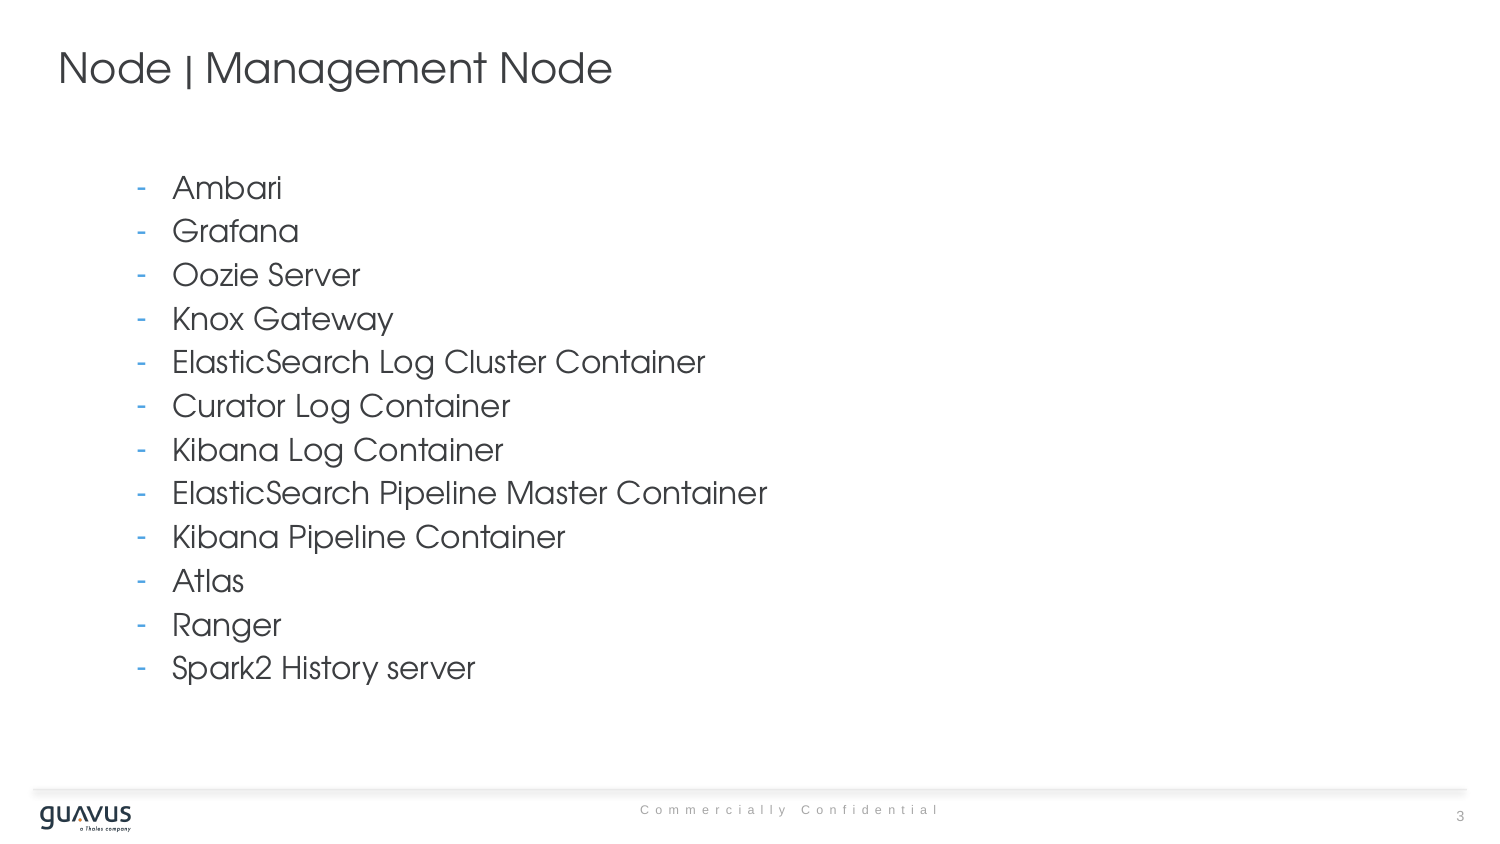

# Node | Management Node
Ambari
Grafana
Oozie Server
Knox Gateway
ElasticSearch Log Cluster Container
Curator Log Container
Kibana Log Container
ElasticSearch Pipeline Master Container
Kibana Pipeline Container
Atlas
Ranger
Spark2 History server